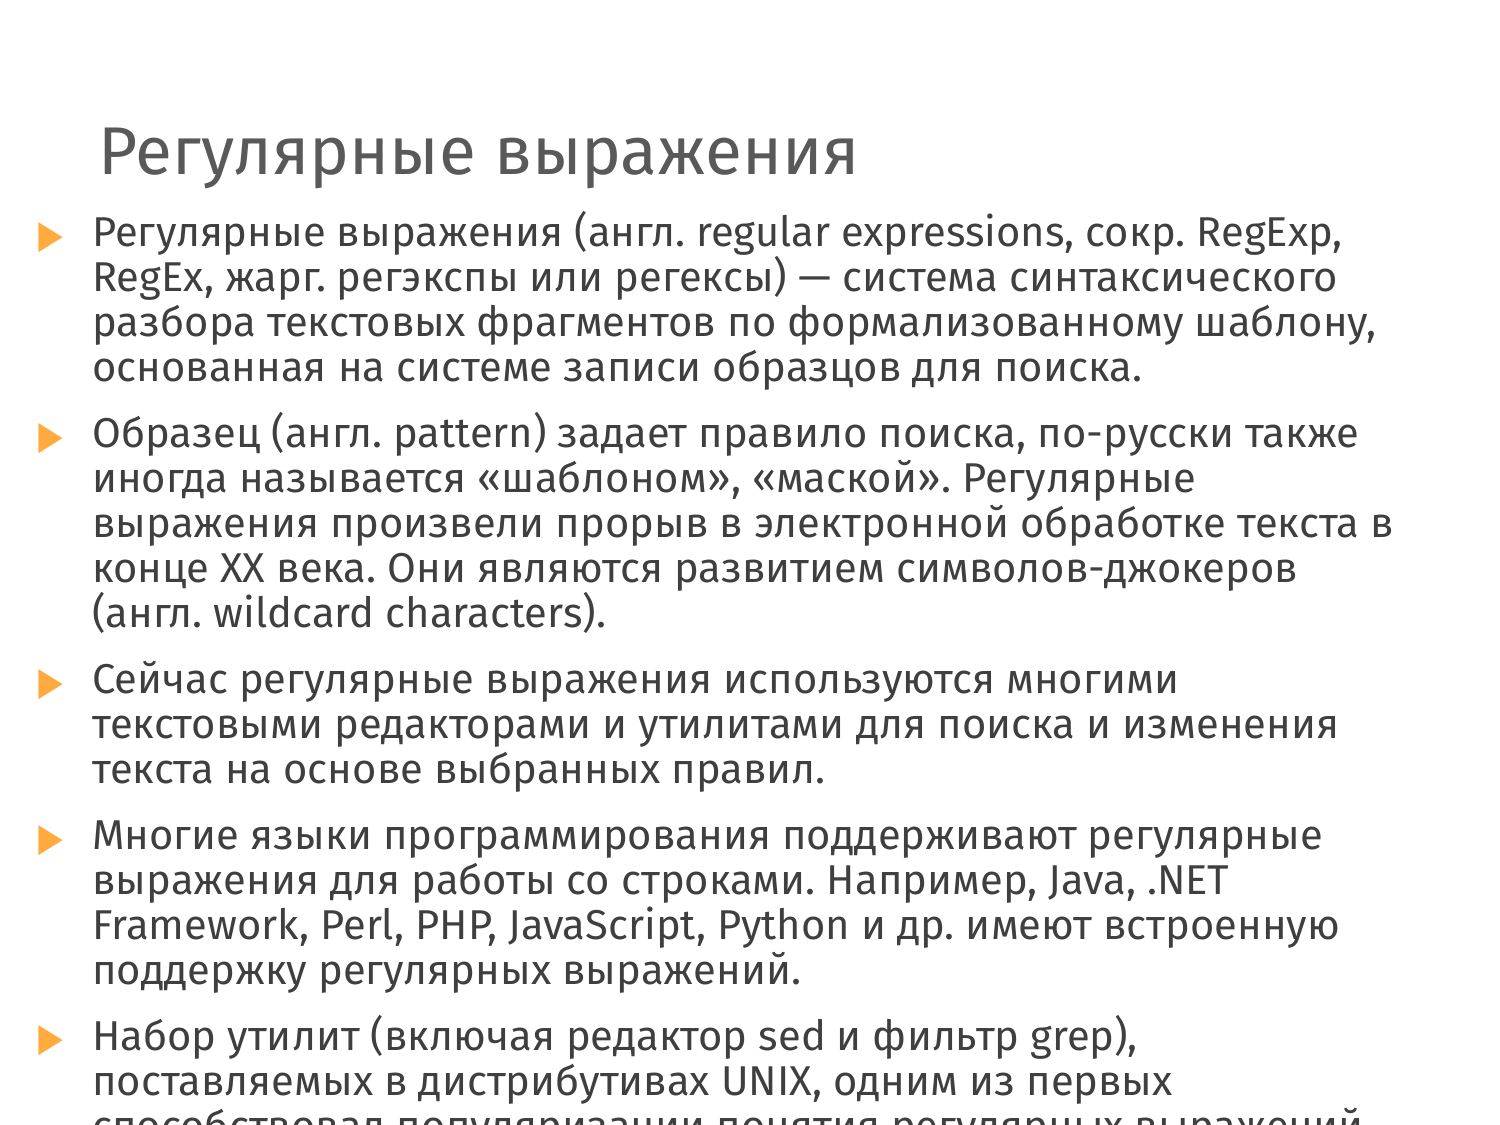

# Регулярные выражения
Регулярные выражения (англ. regular expressions, сокр. RegExp, RegEx, жарг. регэкспы или регексы) — система синтаксического разбора текстовых фрагментов по формализованному шаблону, основанная на системе записи образцов для поиска.
Образец (англ. pattern) задает правило поиска, по-русски также иногда называется «шаблоном», «маской». Регулярные выражения произвели прорыв в электронной обработке текста в конце XX века. Они являются развитием символов-джокеров (англ. wildcard characters).
Сейчас регулярные выражения используются многими текстовыми редакторами и утилитами для поиска и изменения текста на основе выбранных правил.
Многие языки программирования поддерживают регулярные выражения для работы со строками. Например, Java, .NET Framework, Perl, PHP, JavaScript, Python и др. имеют встроенную поддержку регулярных выражений.
Набор утилит (включая редактор sed и фильтр grep), поставляемых в дистрибутивах UNIX, одним из первых способствовал популяризации понятия регулярных выражений.